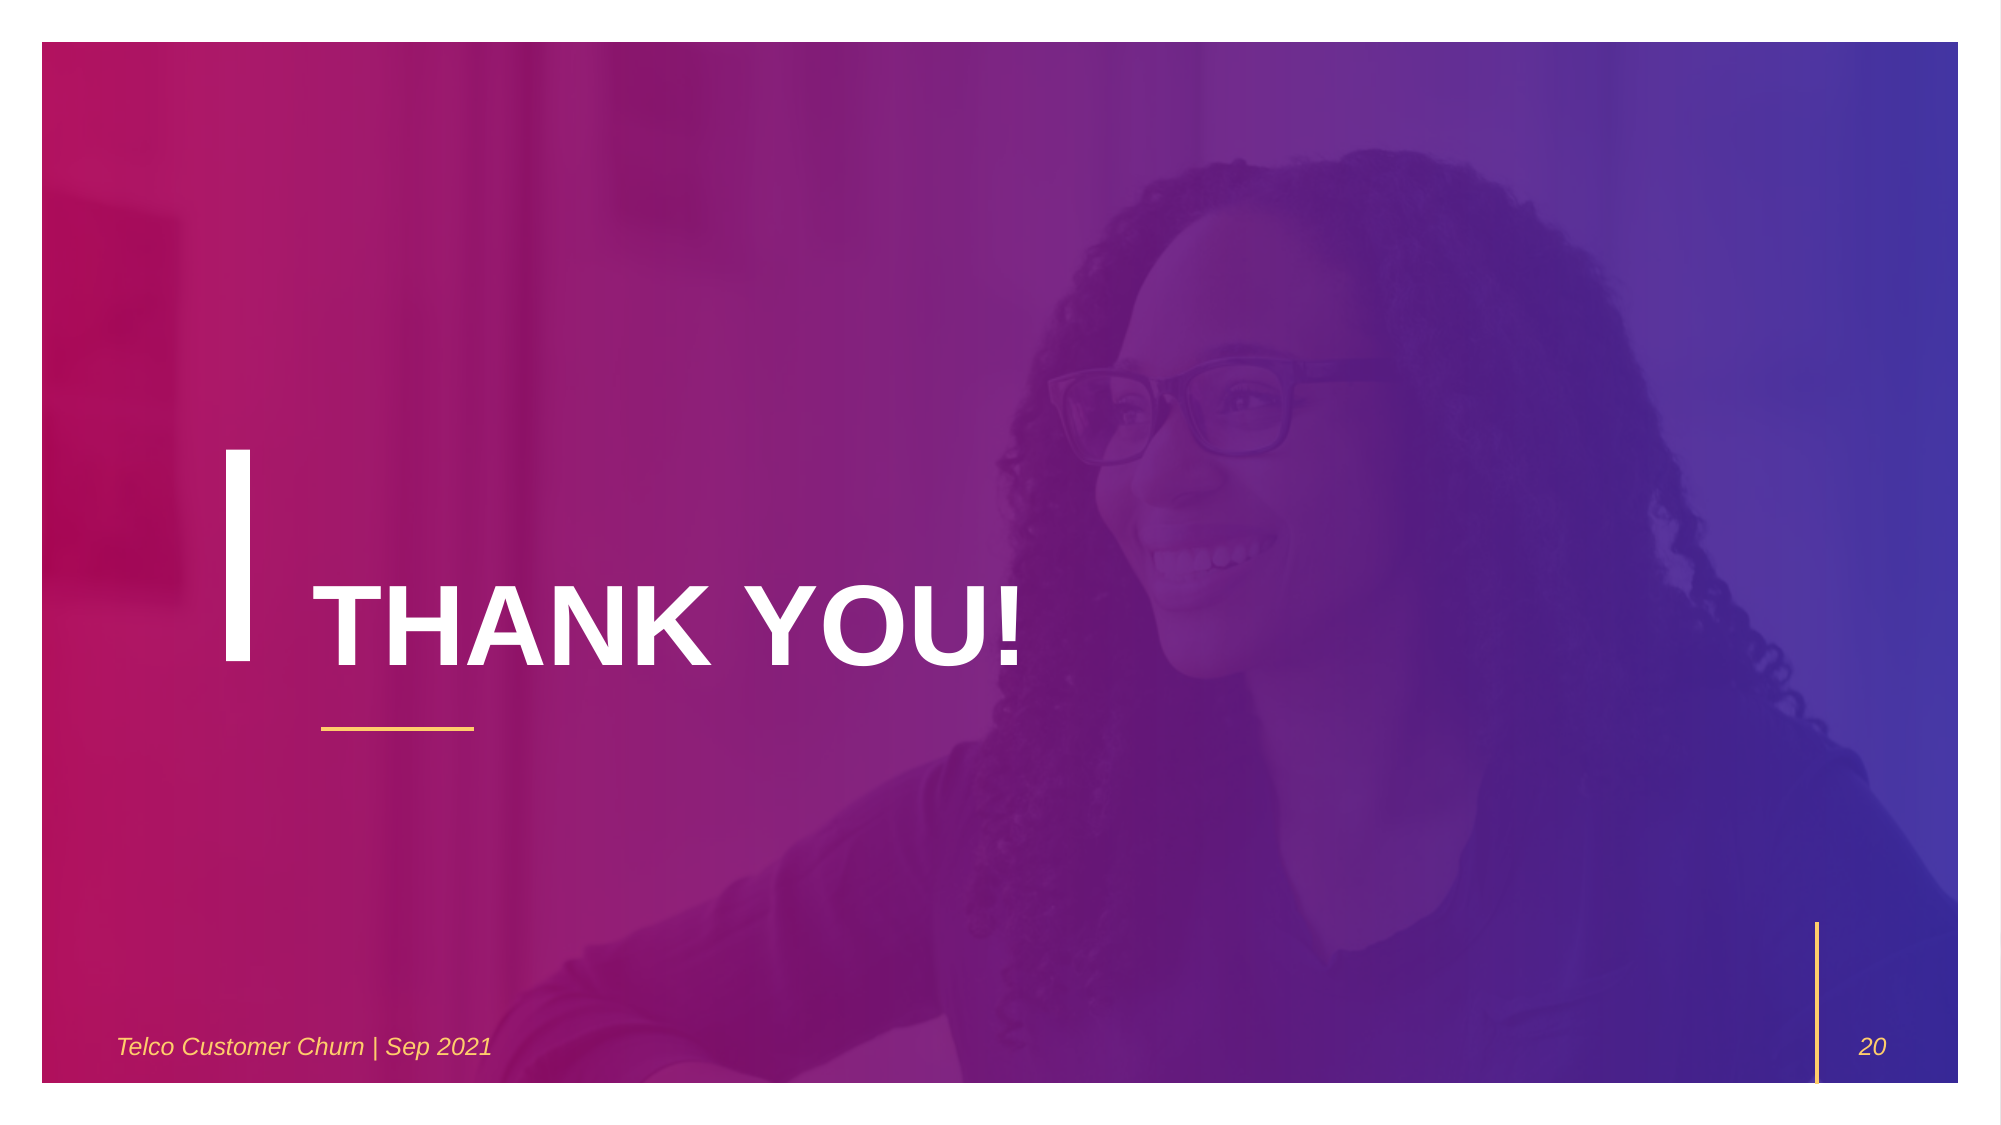

# THANK YOU!
Telco Customer Churn | Sep 2021
20